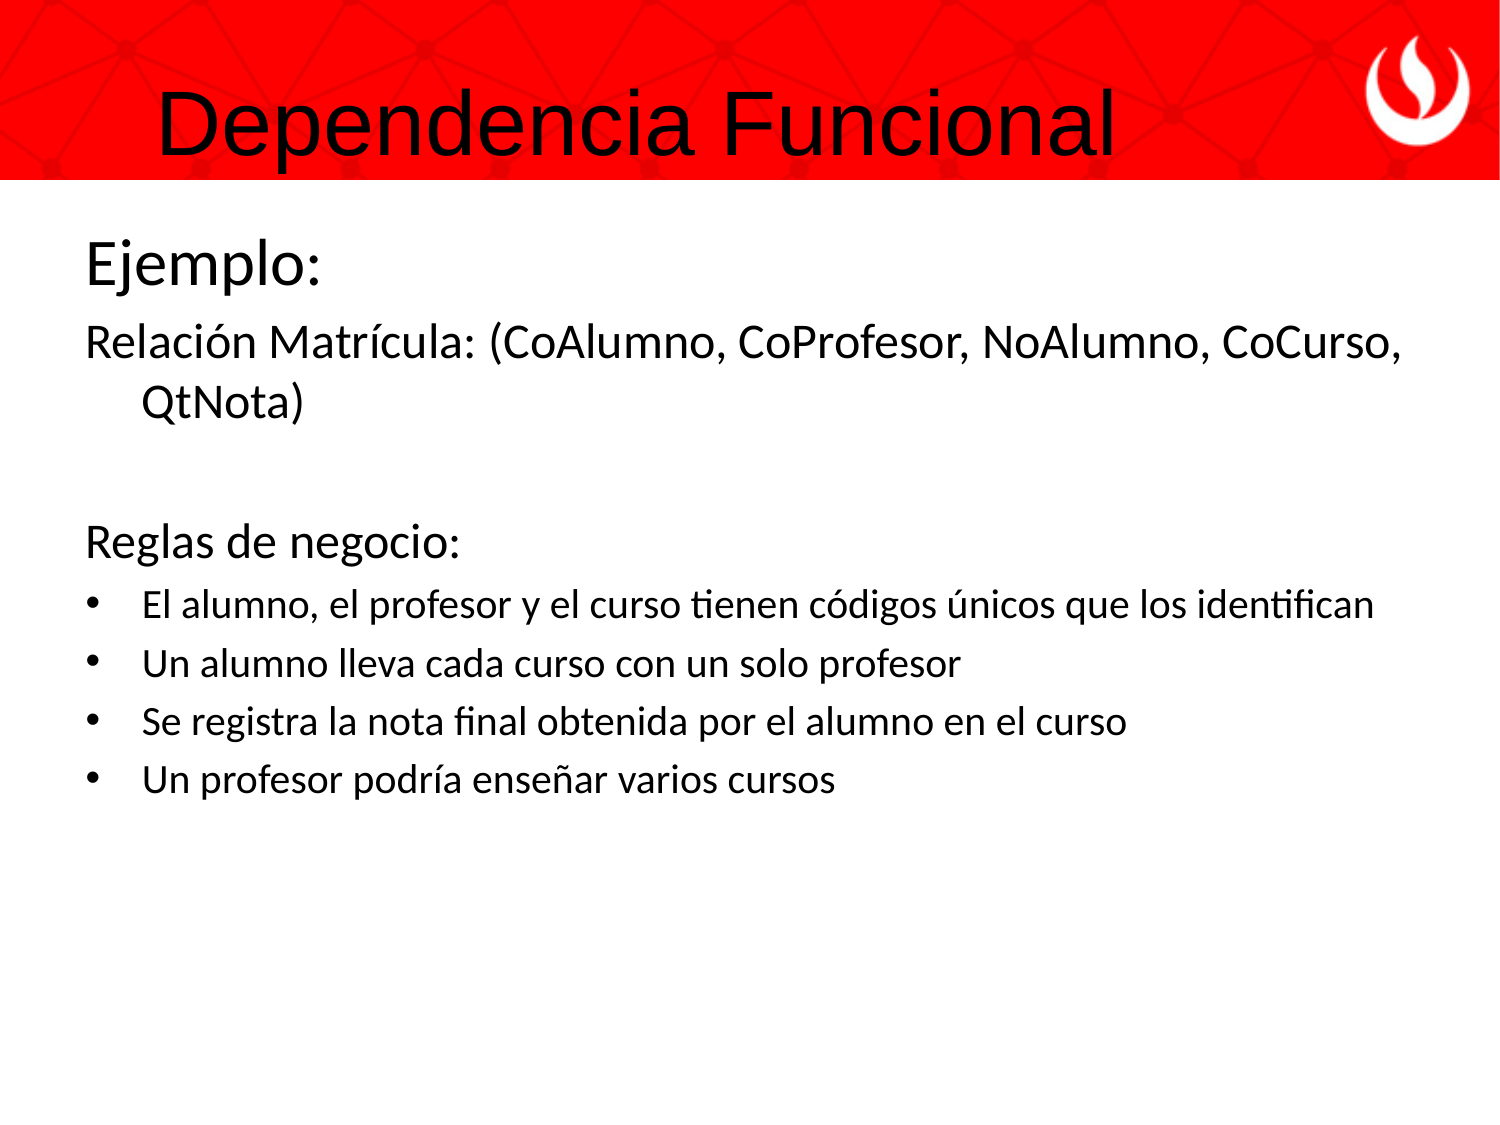

Dependencia Funcional
Ejemplo:
Relación Matrícula: (CoAlumno, CoProfesor, NoAlumno, CoCurso, QtNota)

Reglas de negocio:
El alumno, el profesor y el curso tienen códigos únicos que los identifican
Un alumno lleva cada curso con un solo profesor
Se registra la nota final obtenida por el alumno en el curso
Un profesor podría enseñar varios cursos